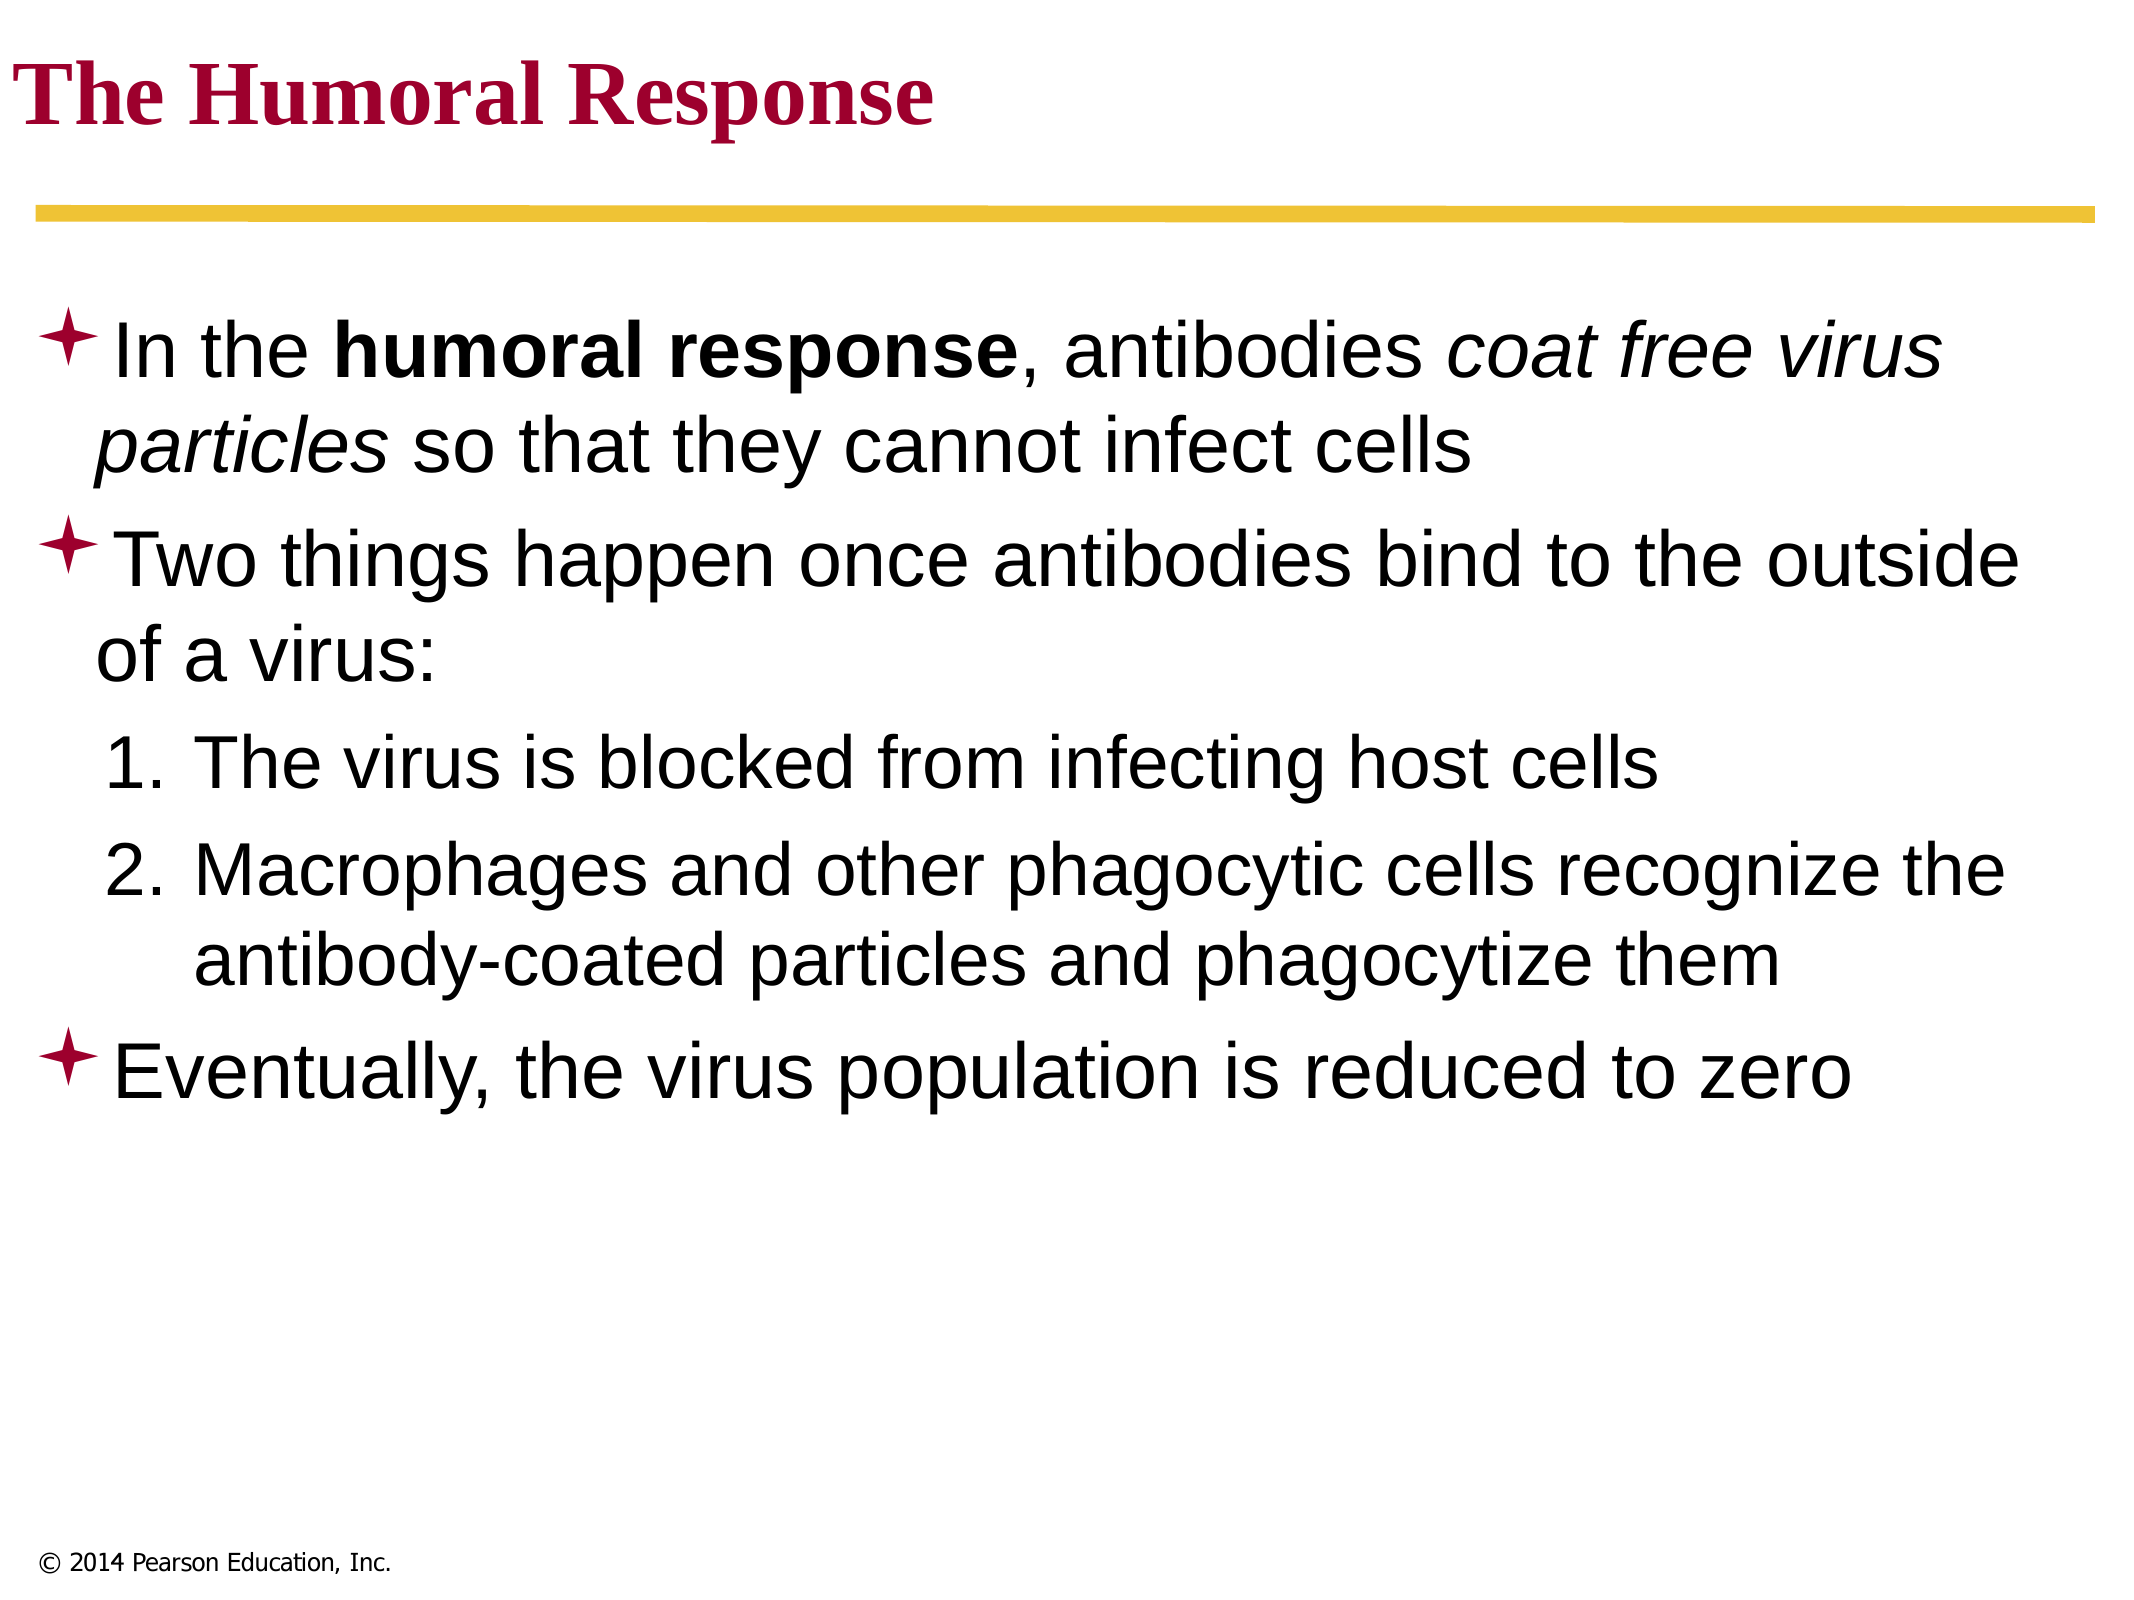

The Humoral Response

In the humoral response, antibodies coat free virus particles so that they cannot infect cells
Two things happen once antibodies bind to the outside of a virus:
The virus is blocked from infecting host cells
Macrophages and other phagocytic cells recognize the antibody-coated particles and phagocytize them
Eventually, the virus population is reduced to zero